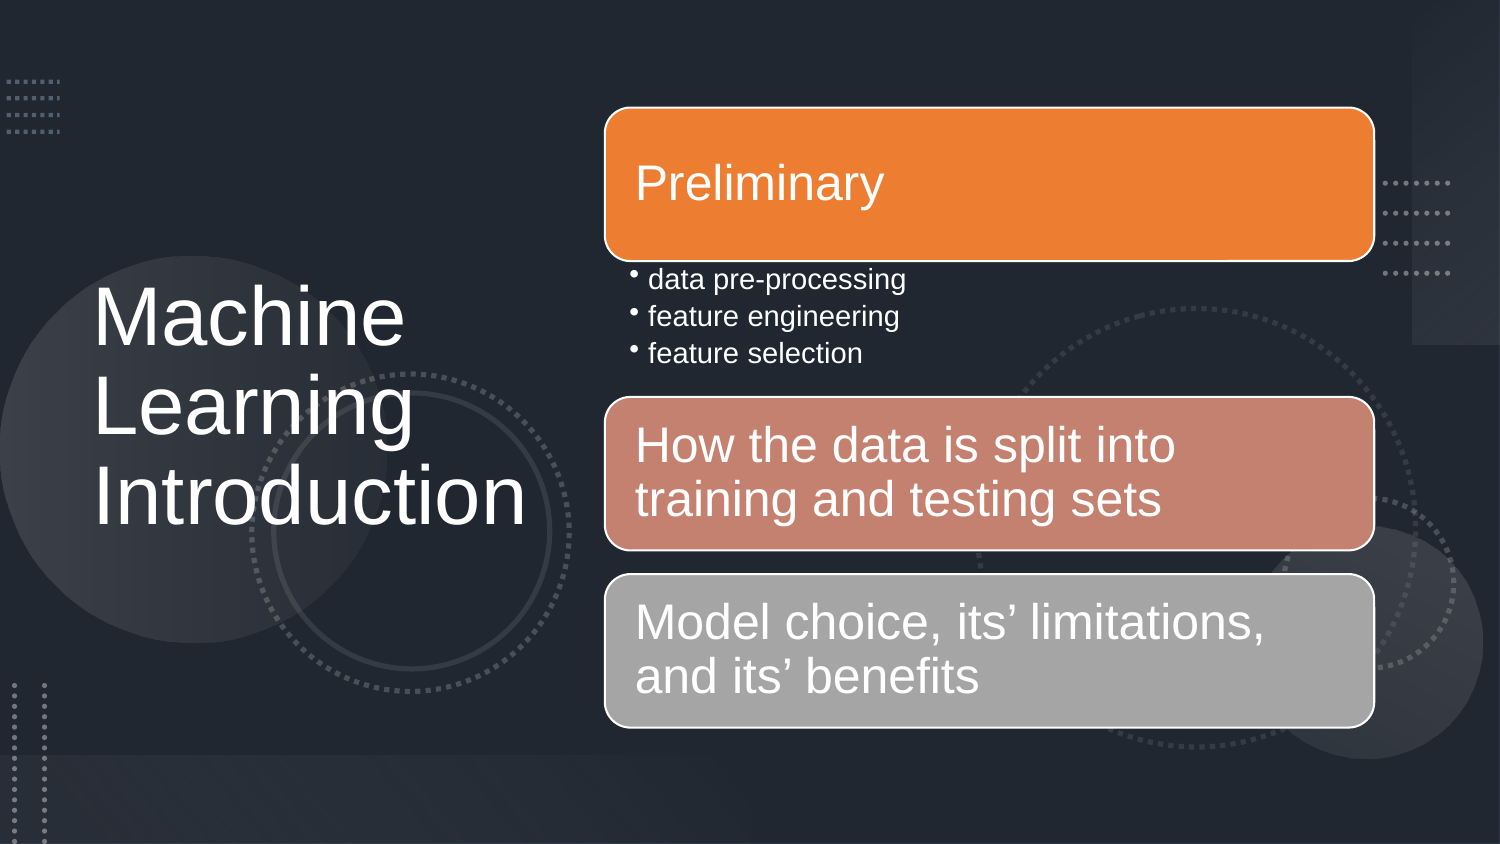

# Machine Learning Introduction
Preliminary
data pre-processing
feature engineering
feature selection
How the data is split into training and testing sets
Model choice, its’ limitations, and its’ benefits